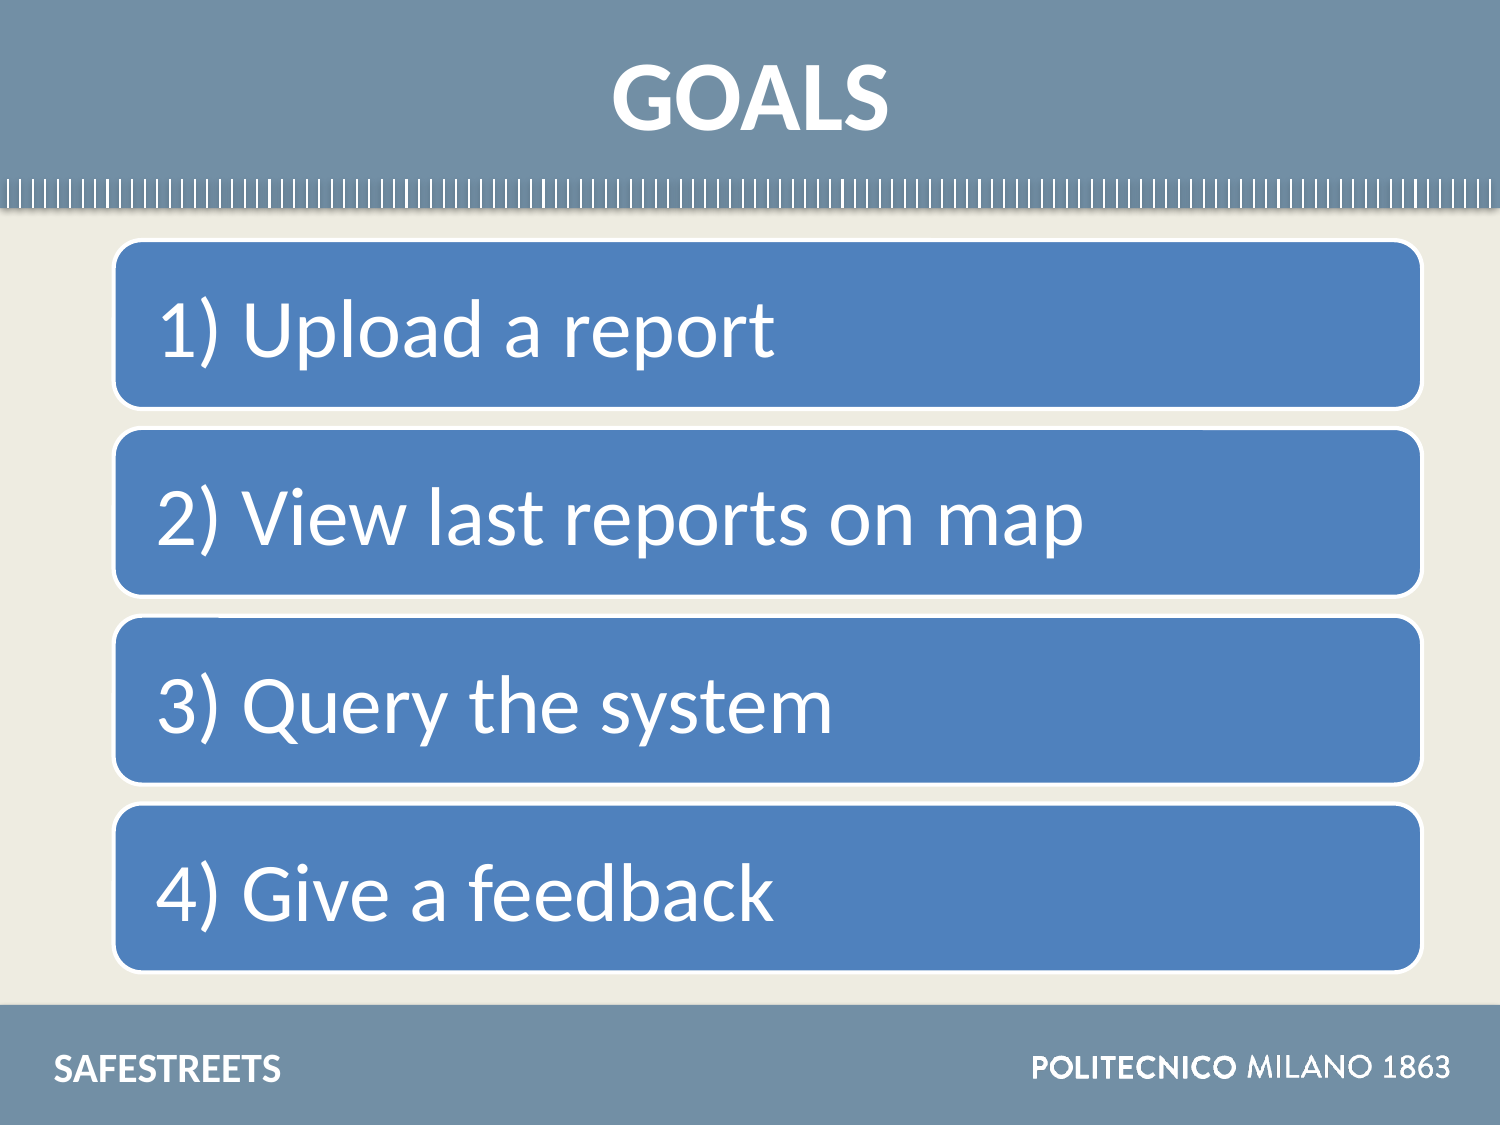

# GOALS
1) Upload a report
2) View last reports on map
3) Query the system
4) Give a feedback